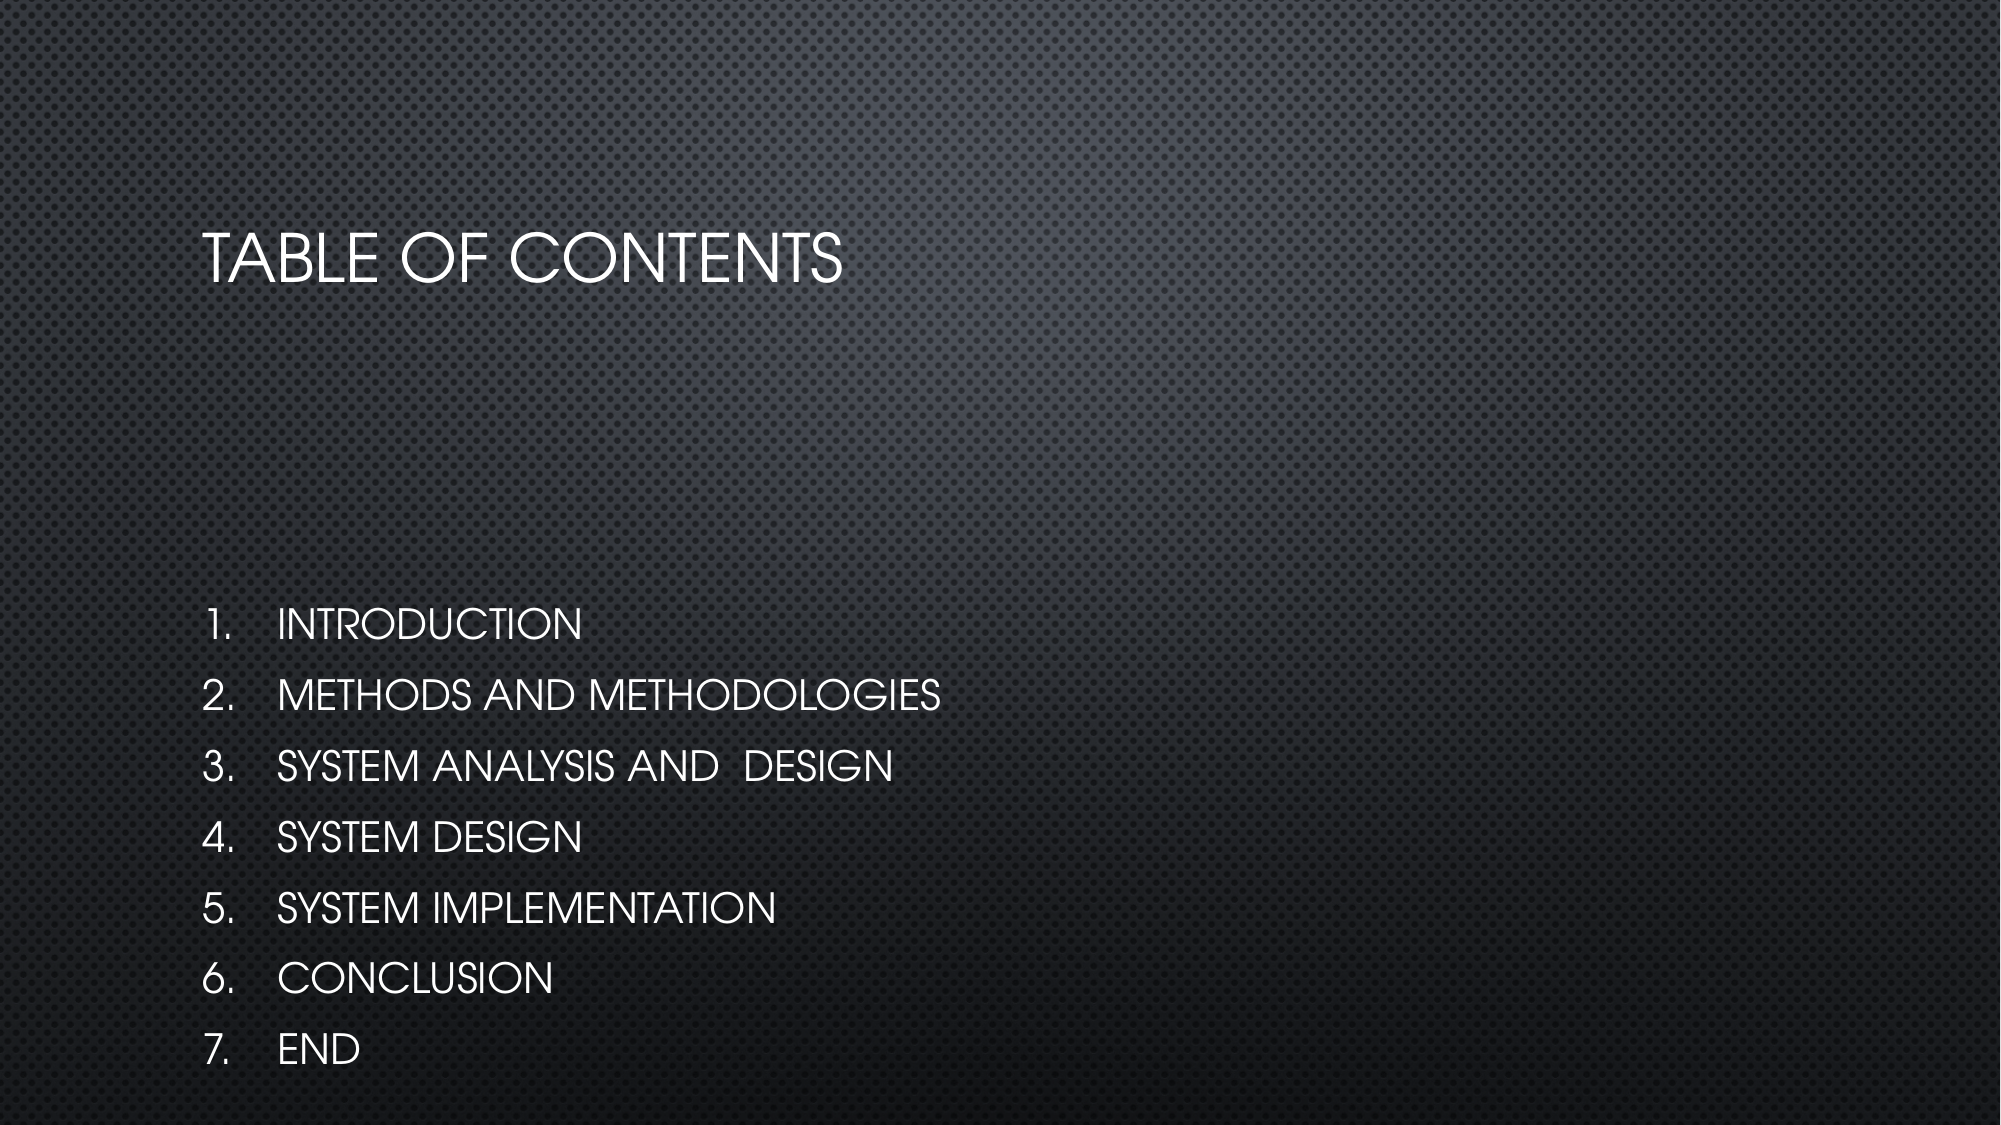

# Table of contents
Introduction
Methods and methodologies
System analysis and  design
System design
System implementation
conclusion
End